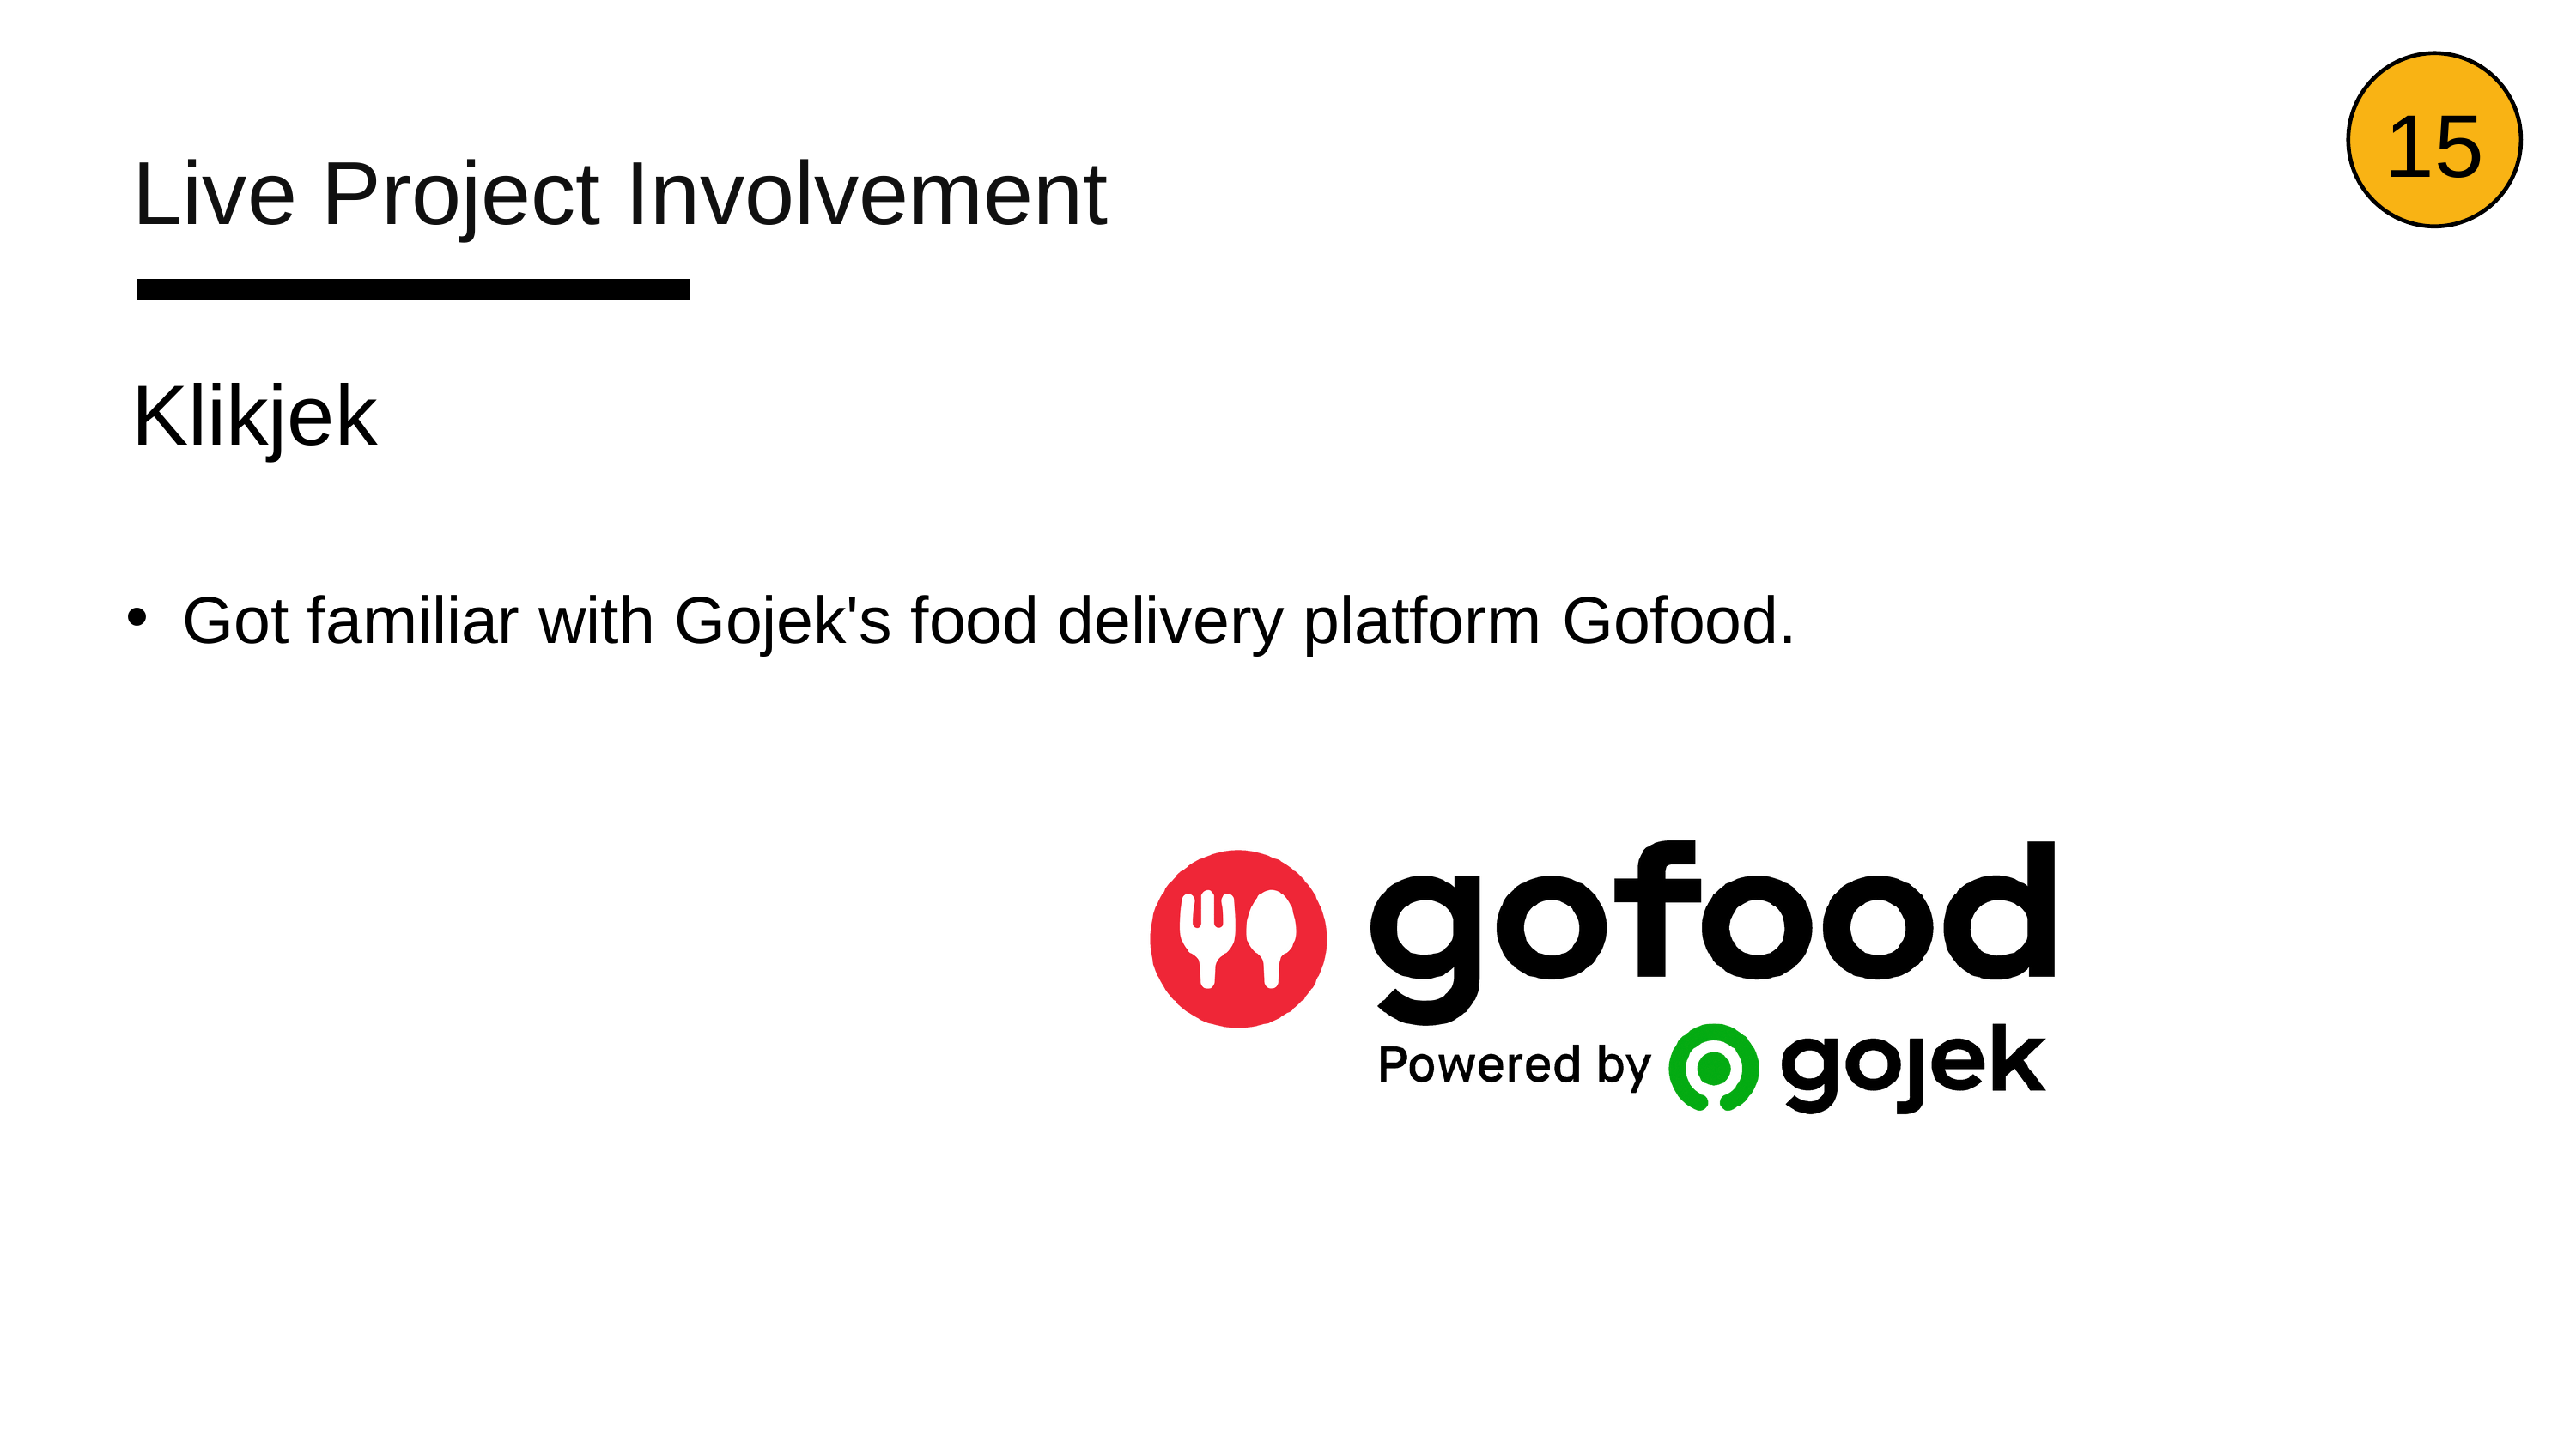

15
Live Project Involvement

Klikjek
Got familiar with Gojek's food delivery platform Gofood.